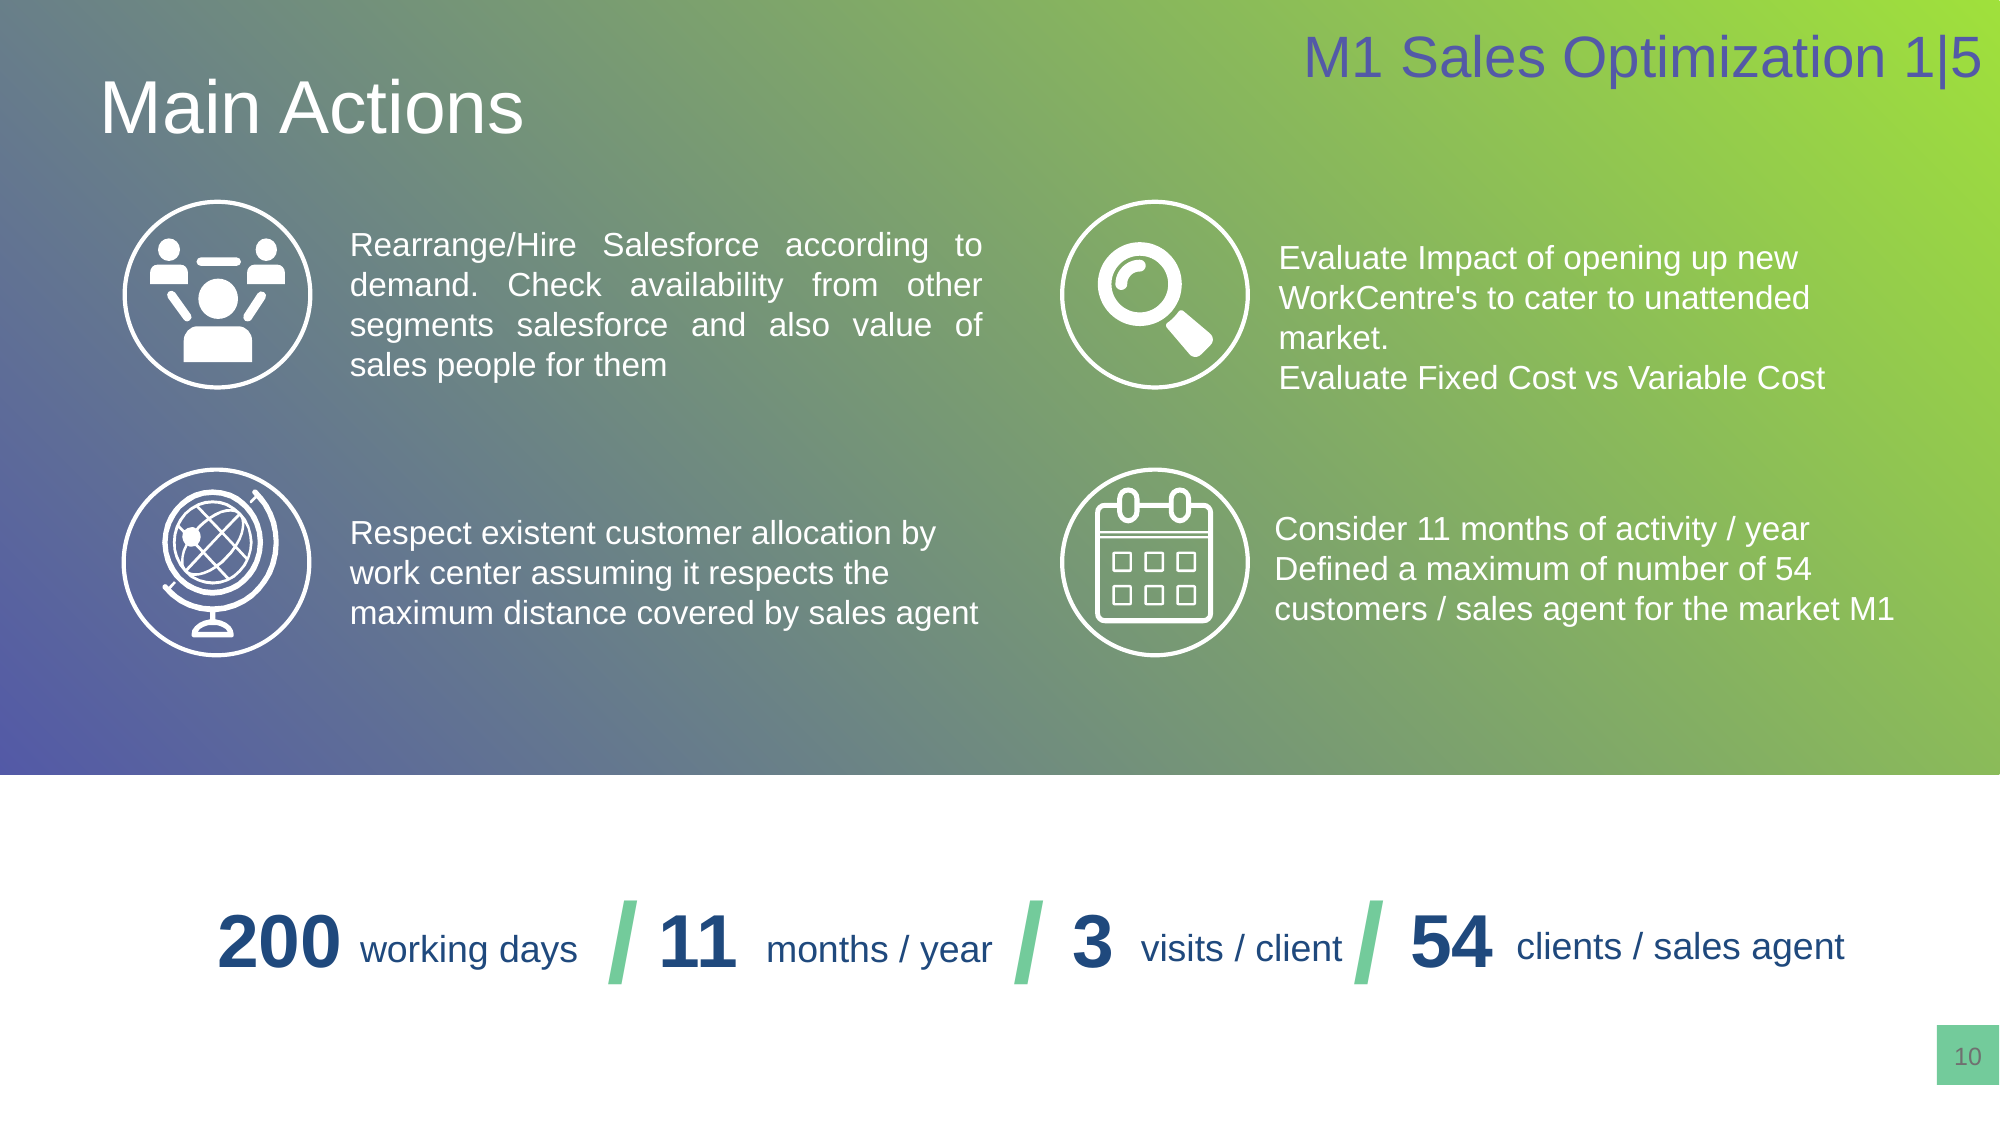

M1 Sales Optimization 1|5
# Main Actions

Rearrange/Hire Salesforce according to demand. Check availability from other segments salesforce and also value of sales people for them
Evaluate Impact of opening up new WorkCentre's to cater to unattended market.
Evaluate Fixed Cost vs Variable Cost

Consider 11 months of activity / year
Defined a maximum of number of 54 customers / sales agent for the market M1
Respect existent customer allocation by work center assuming it respects the maximum distance covered by sales agent
/
/
/
3
11
54
200
clients / sales agent
visits / client
months / year
working days
10